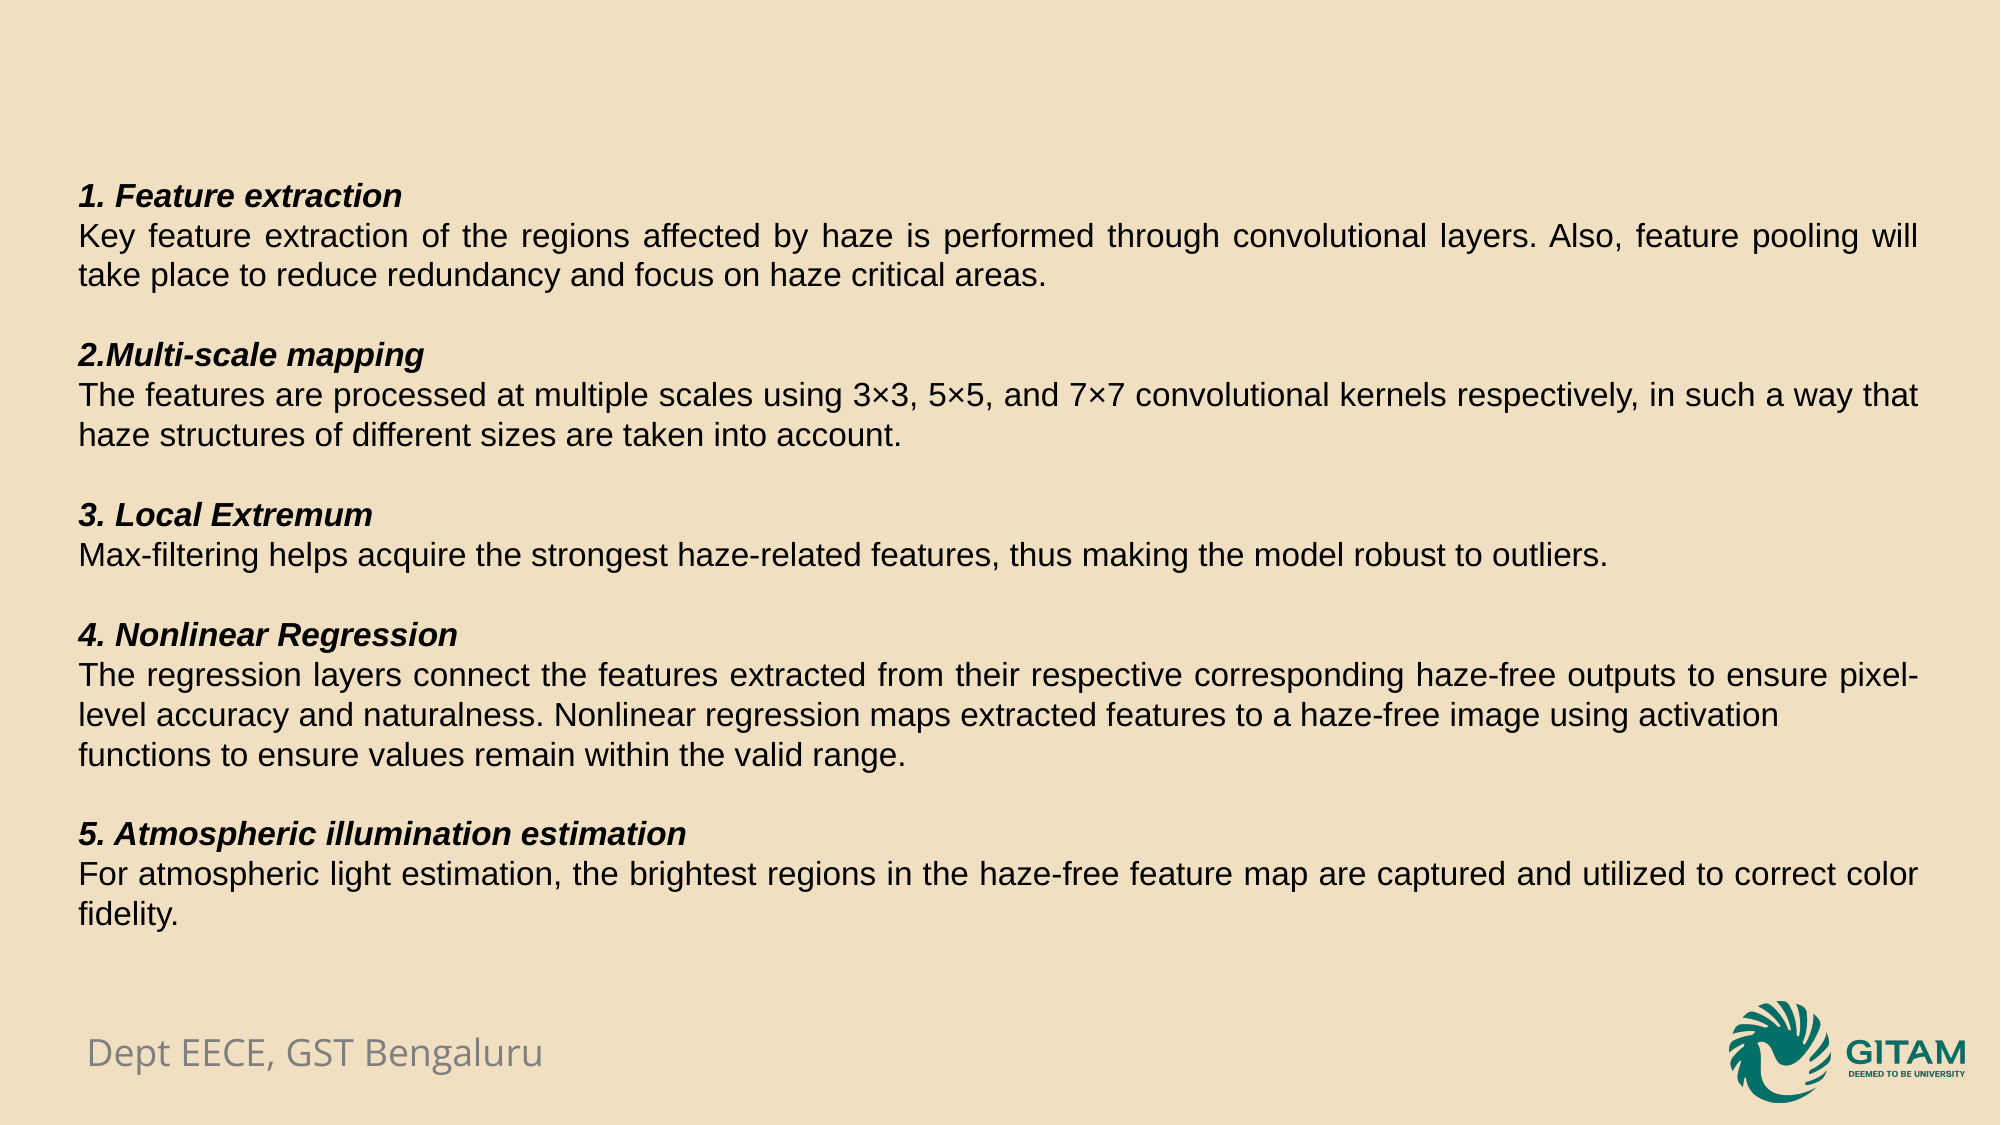

1. Feature extraction
Key feature extraction of the regions affected by haze is performed through convolutional layers. Also, feature pooling will take place to reduce redundancy and focus on haze critical areas.

2.Multi-scale mapping
The features are processed at multiple scales using 3×3, 5×5, and 7×7 convolutional kernels respectively, in such a way that haze structures of different sizes are taken into account.

3. Local Extremum
Max-filtering helps acquire the strongest haze-related features, thus making the model robust to outliers.

4. Nonlinear Regression
The regression layers connect the features extracted from their respective corresponding haze-free outputs to ensure pixel-level accuracy and naturalness. Nonlinear regression maps extracted features to a haze-free image using activation
functions to ensure values remain within the valid range.

5. Atmospheric illumination estimation
For atmospheric light estimation, the brightest regions in the haze-free feature map are captured and utilized to correct color fidelity.